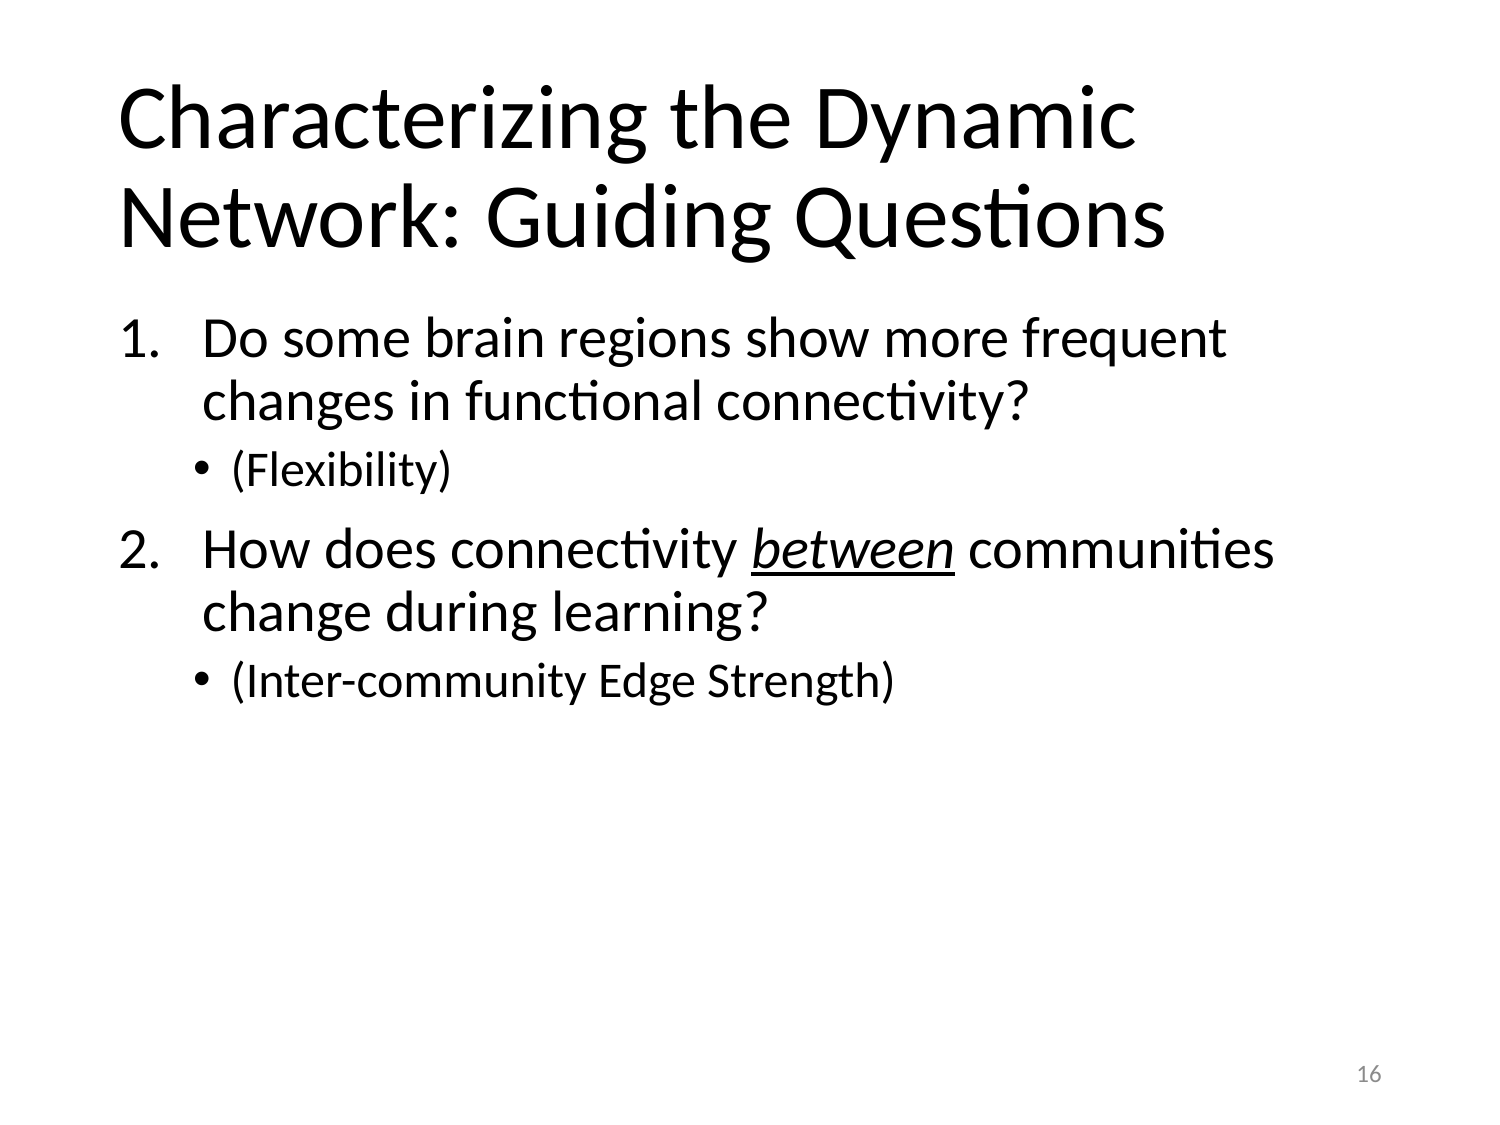

# Characterizing the Dynamic Network: Guiding Questions
Do some brain regions show more frequent changes in functional connectivity?
(Flexibility)
How does connectivity between communities change during learning?
(Inter-community Edge Strength)

16